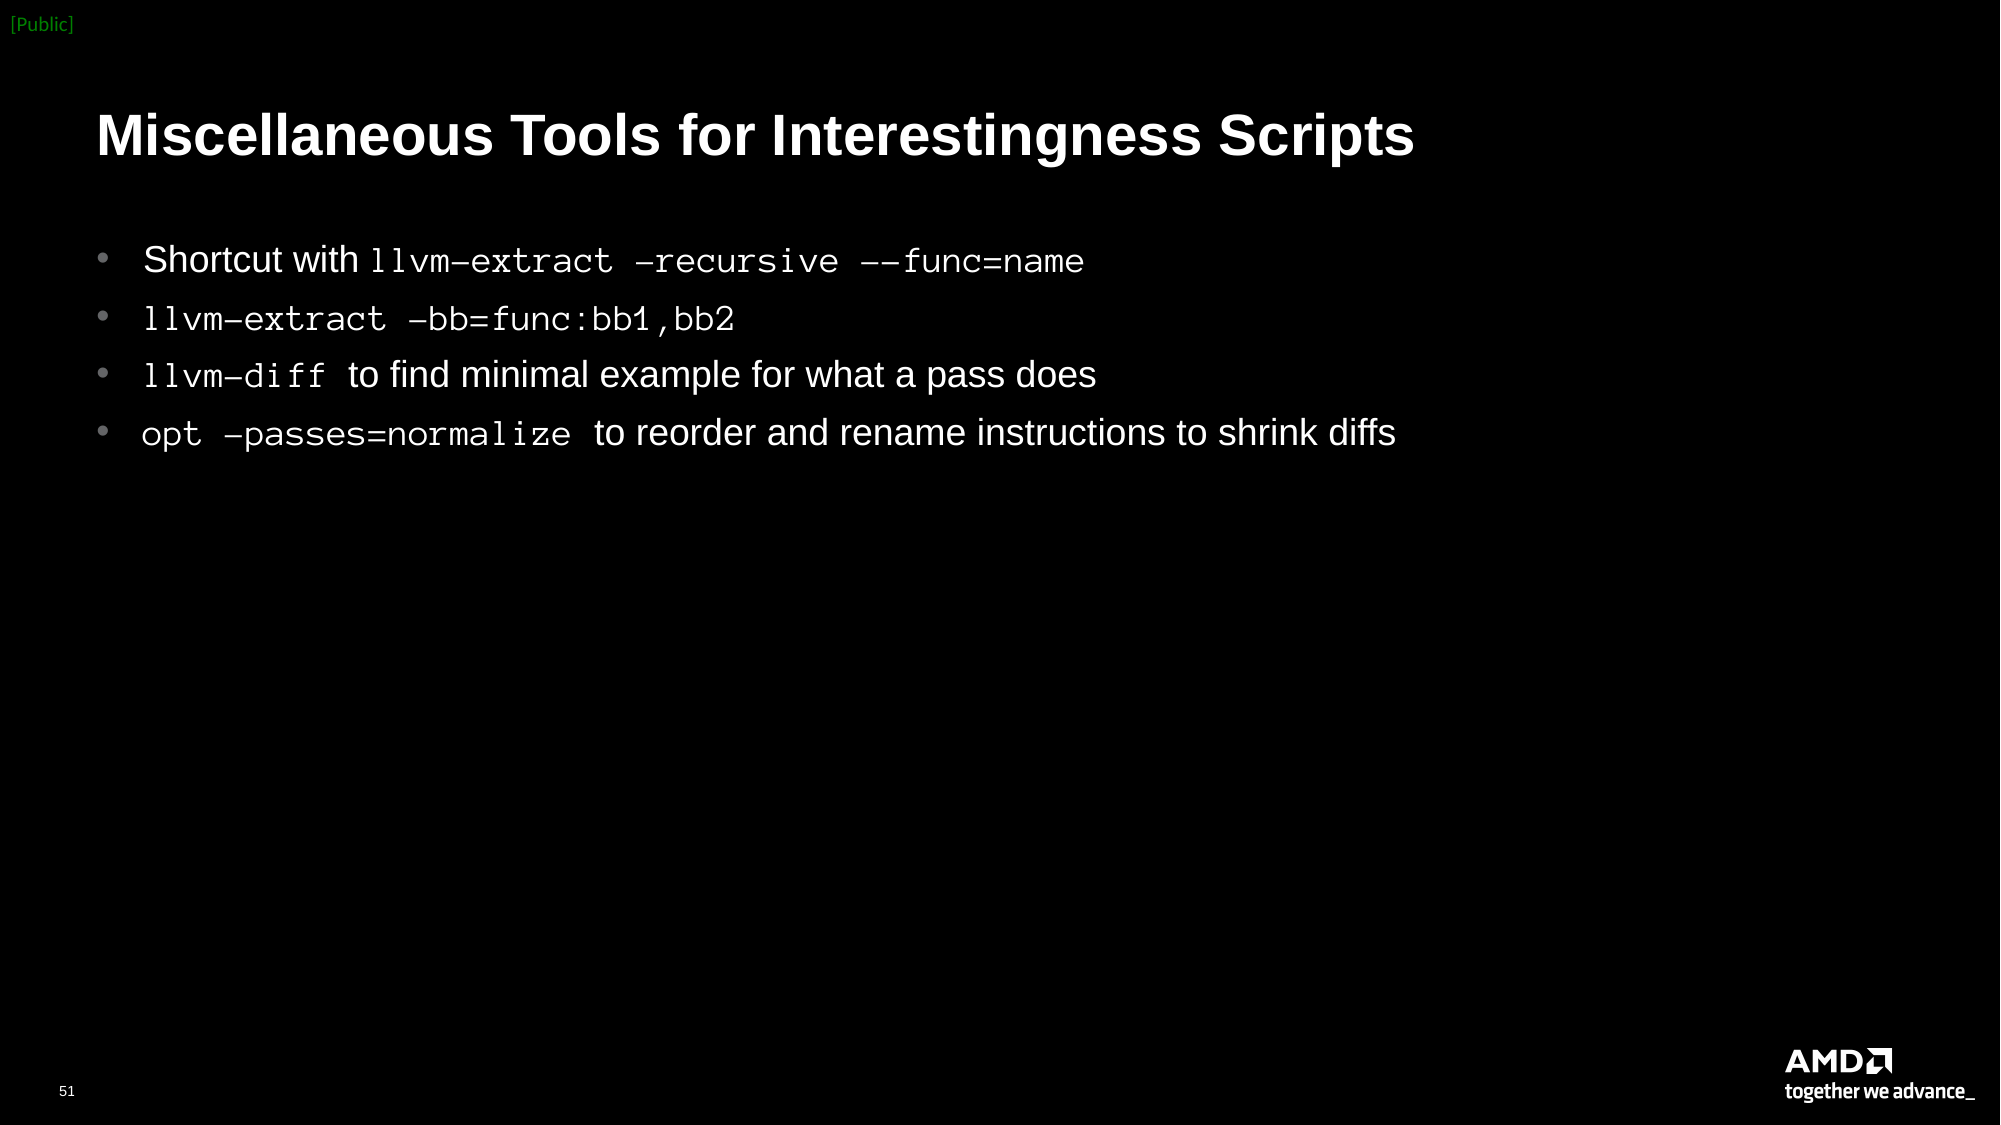

# Miscellaneous Tools for Interestingness Scripts
Shortcut with llvm-extract –recursive –-func=name
llvm-extract –bb=func:bb1,bb2
llvm-diff to find minimal example for what a pass does
opt –passes=normalize to reorder and rename instructions to shrink diffs